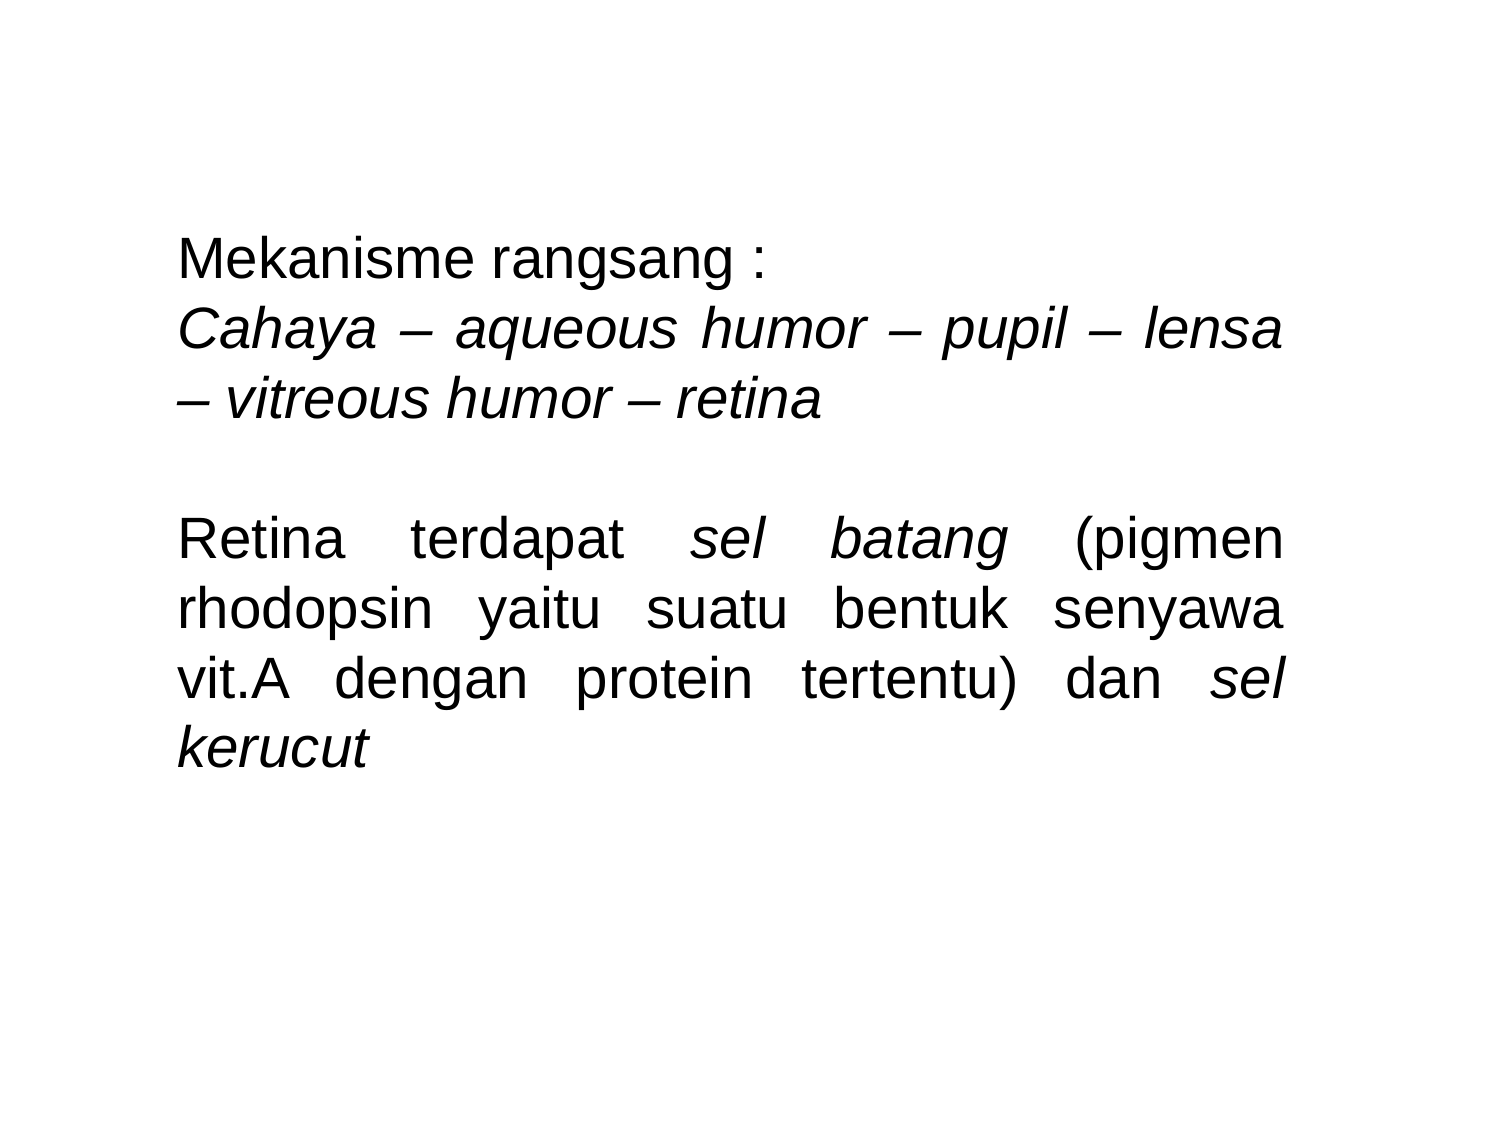

Mekanisme rangsang :
Cahaya – aqueous humor – pupil – lensa – vitreous humor – retina

Retina terdapat sel batang (pigmen rhodopsin yaitu suatu bentuk senyawa vit.A dengan protein tertentu) dan sel kerucut